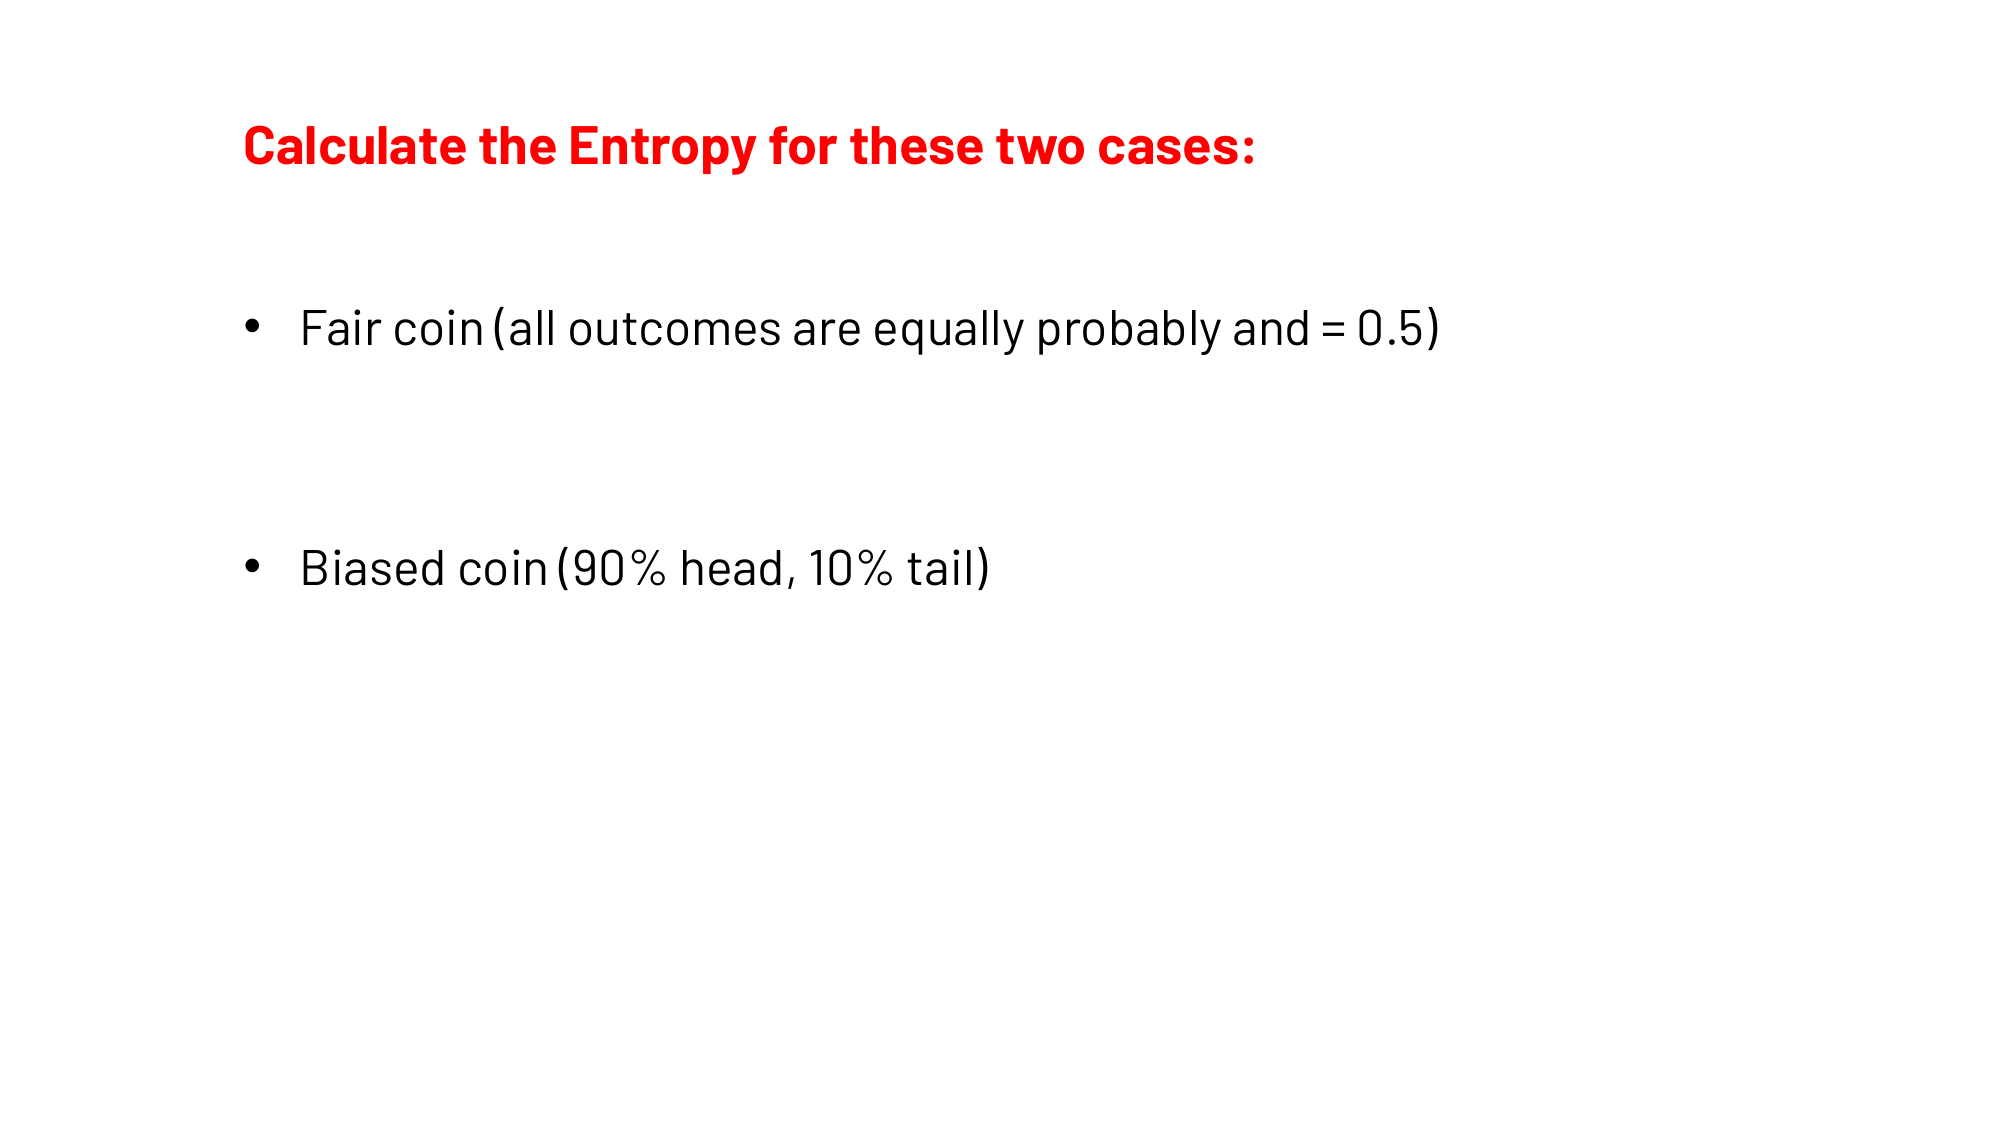

Calculate the Entropy for these two cases:

Fair coin (all outcomes are equally probably and = 0.5)

Biased coin (90% head, 10% tail)